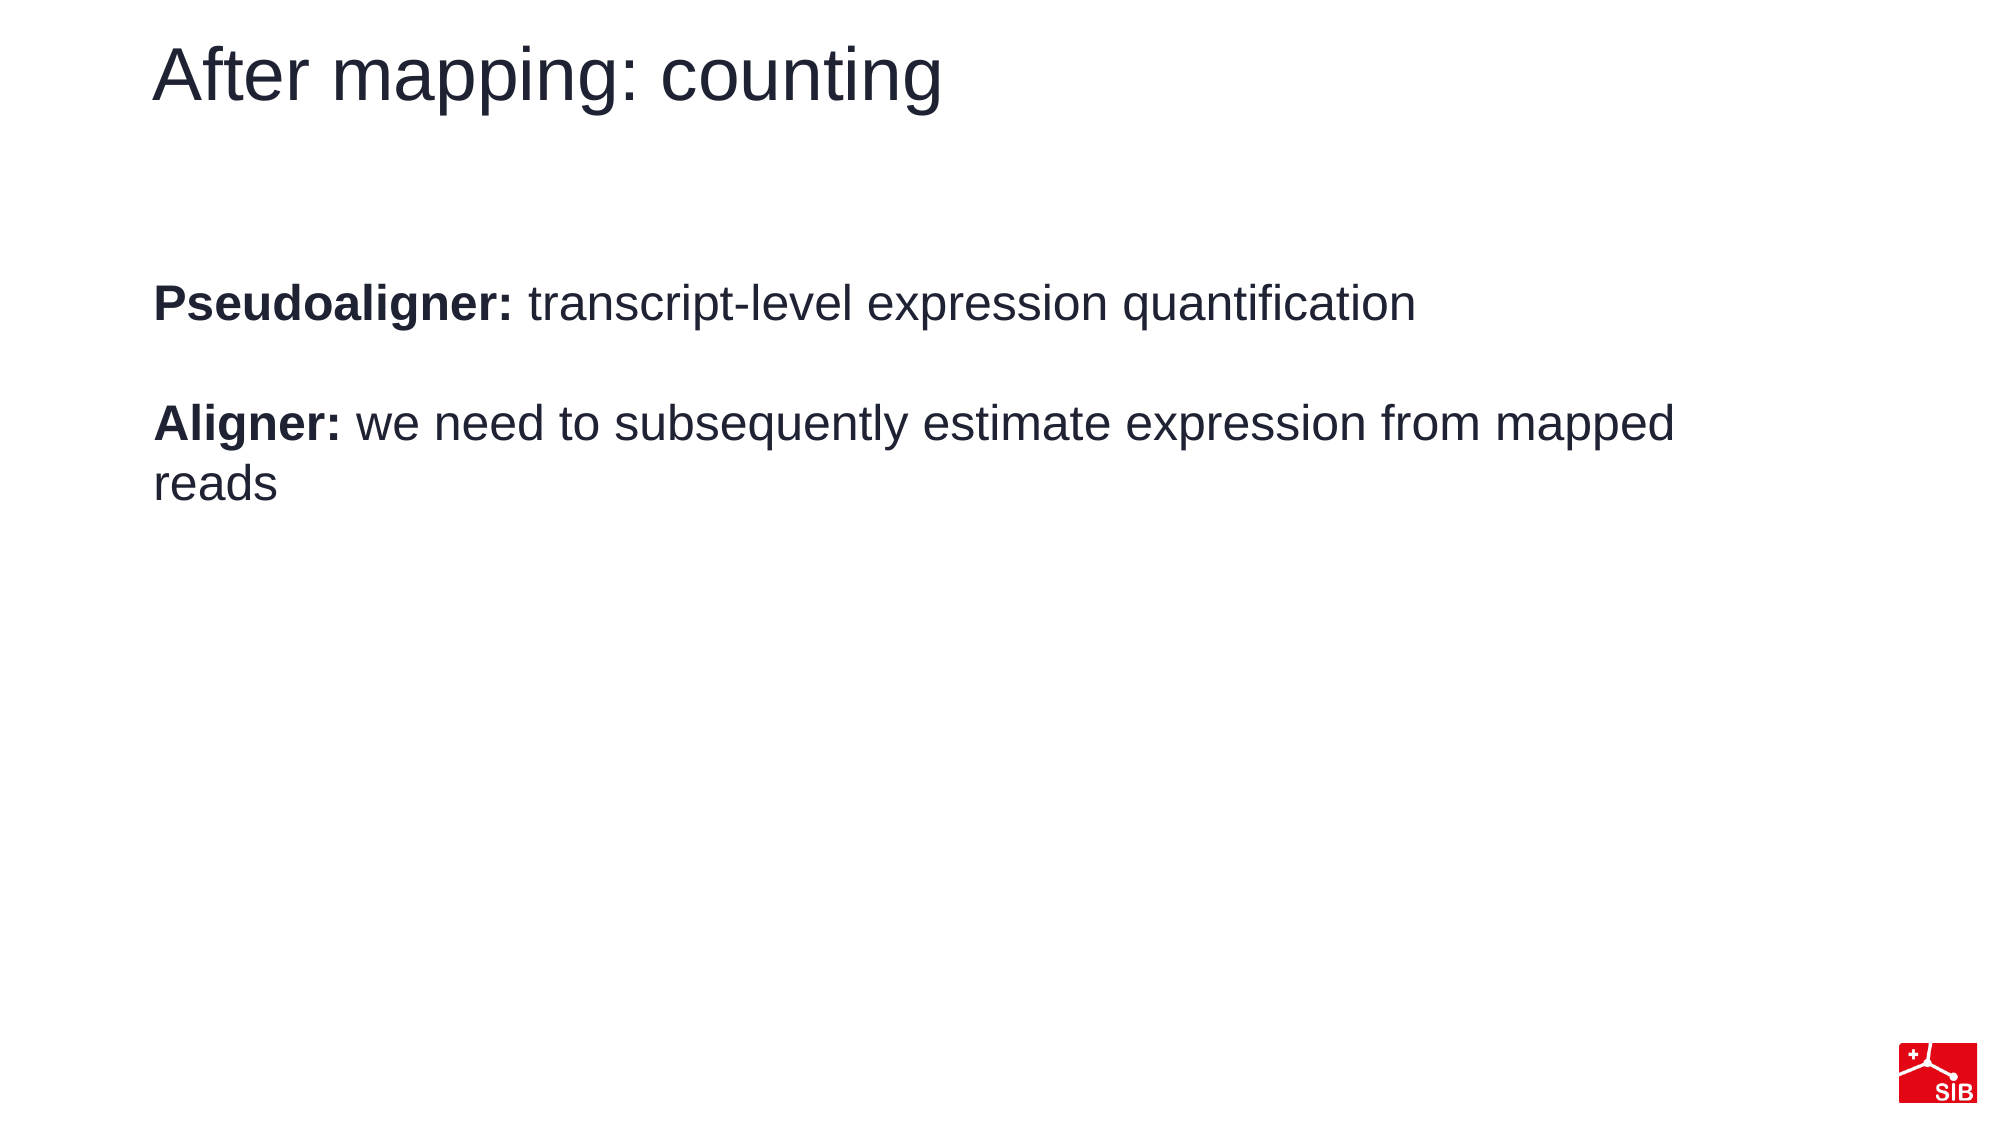

# After mapping: counting
Pseudoaligner: transcript-level expression quantification

Aligner: we need to subsequently estimate expression from mapped reads